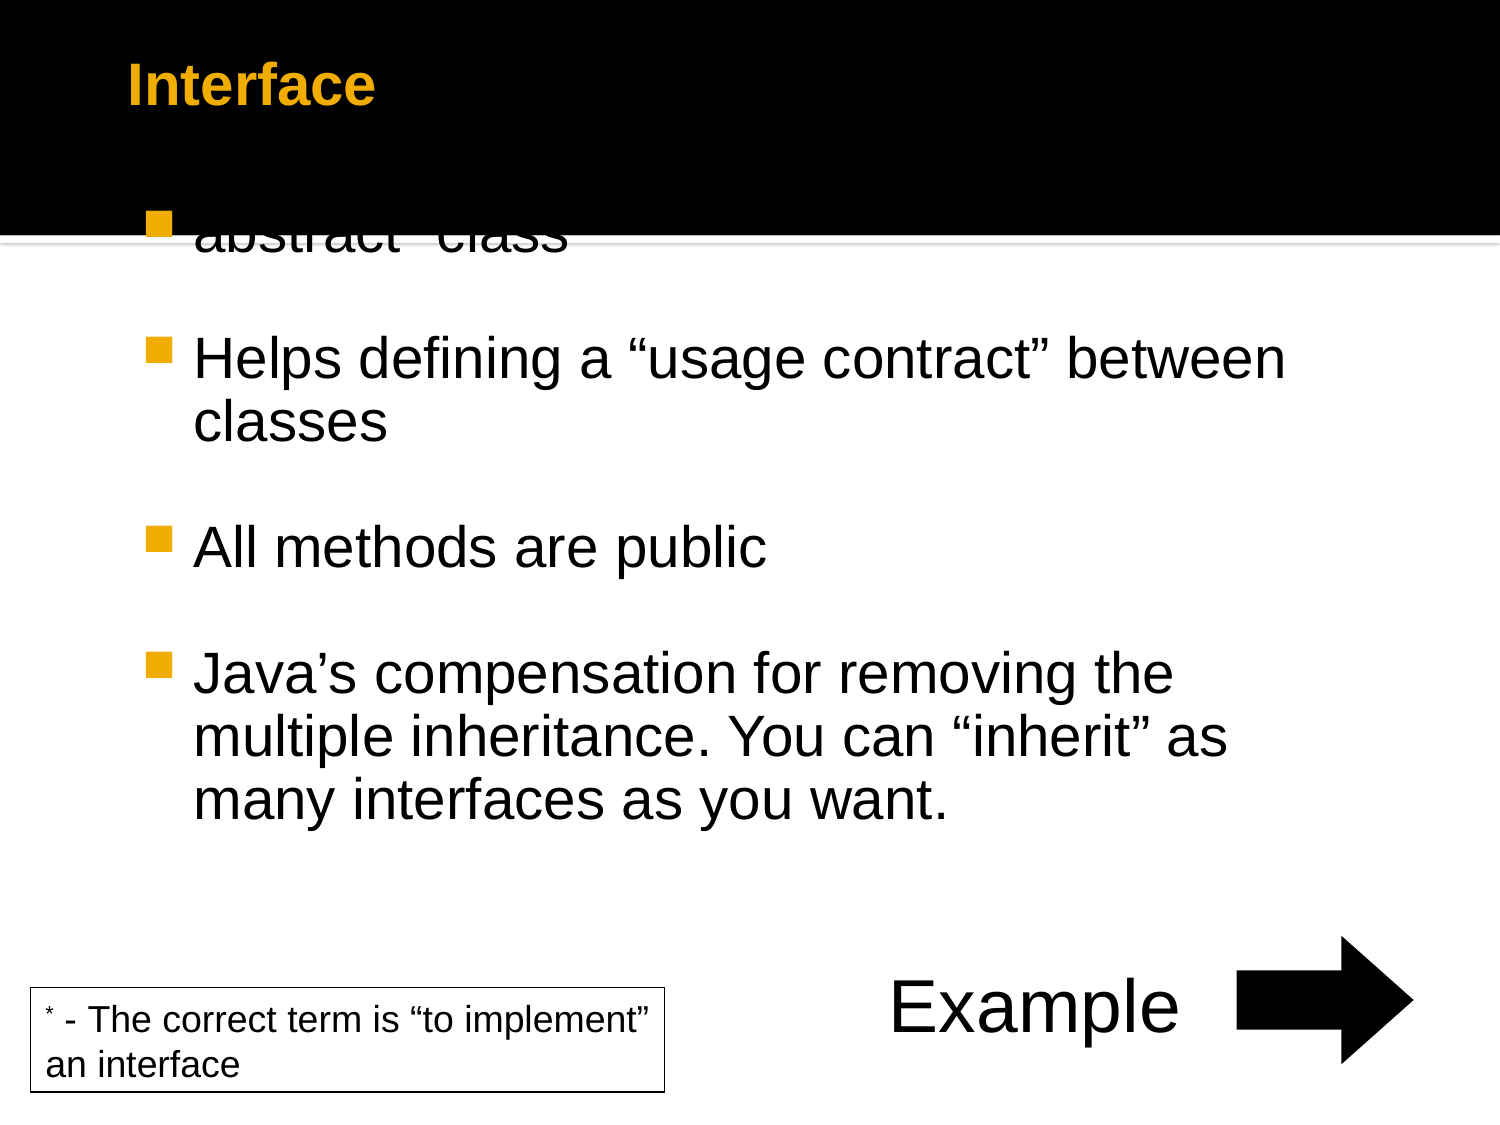

# Interface
abstract “class”

Helps defining a “usage contract” between classes

All methods are public

Java’s compensation for removing the multiple inheritance. You can “inherit” as many interfaces as you want.

Example
* - The correct term is “to implement”
an interface